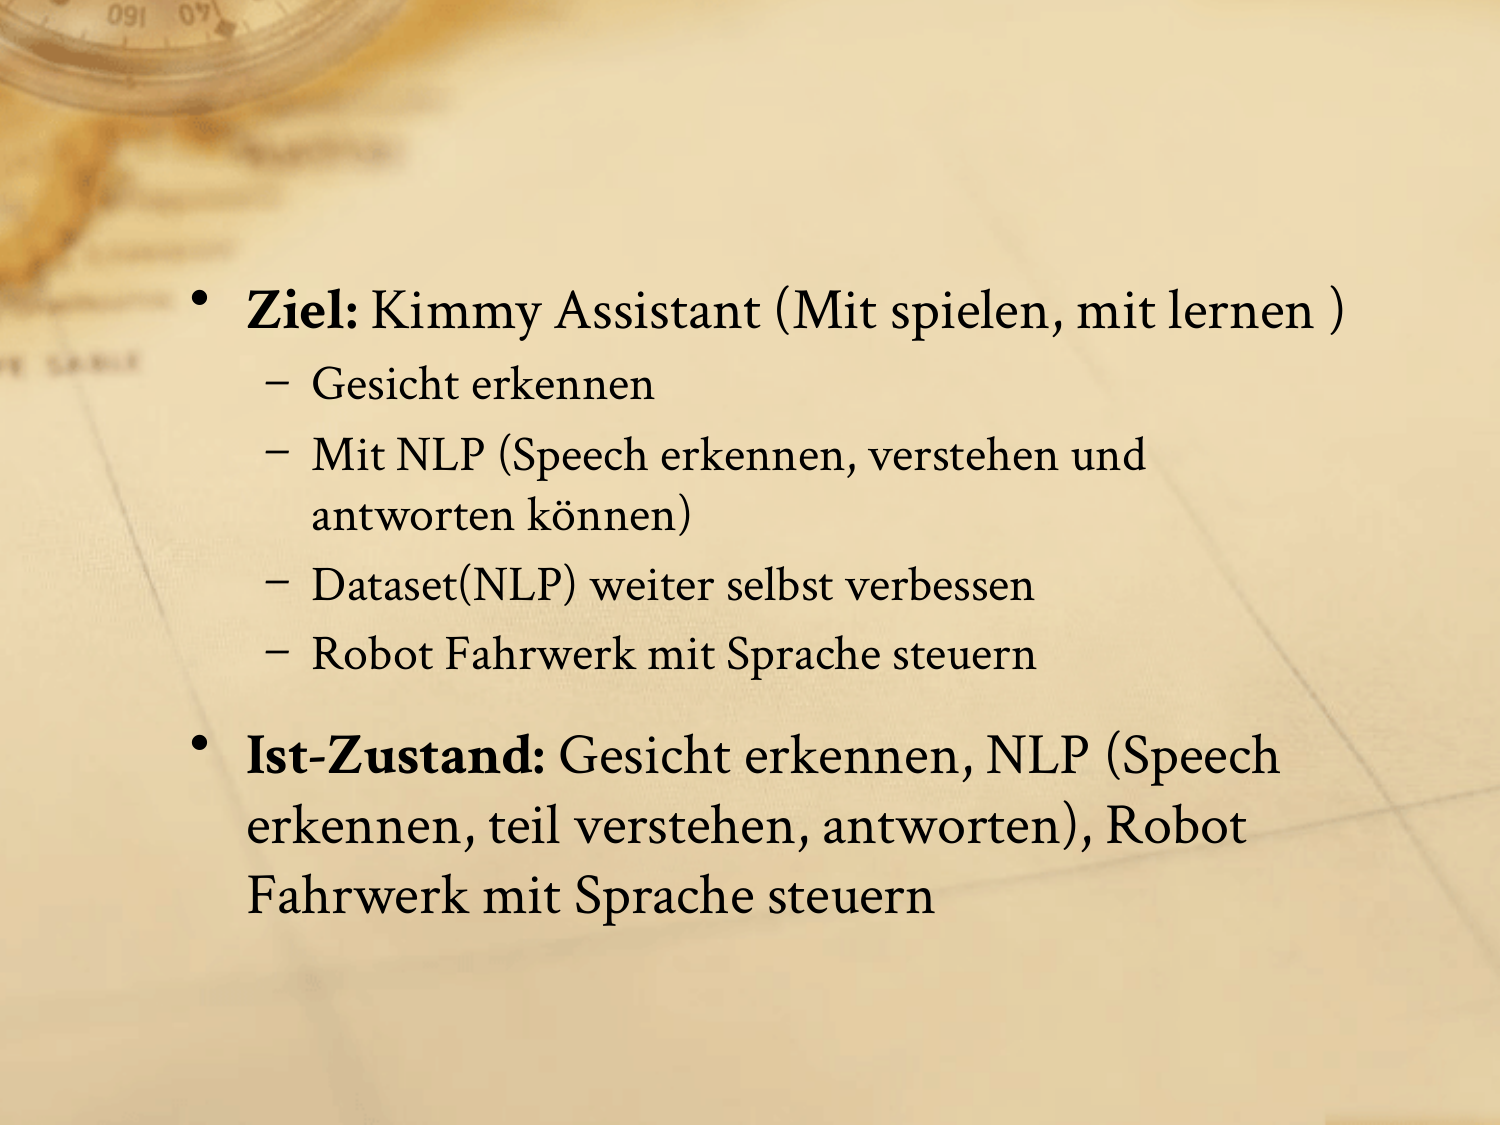

Ziel: Kimmy Assistant (Mit spielen, mit lernen )
Gesicht erkennen
Mit NLP (Speech erkennen, verstehen und antworten können)
Dataset(NLP) weiter selbst verbessen
Robot Fahrwerk mit Sprache steuern
Ist-Zustand: Gesicht erkennen, NLP (Speech erkennen, teil verstehen, antworten), Robot Fahrwerk mit Sprache steuern